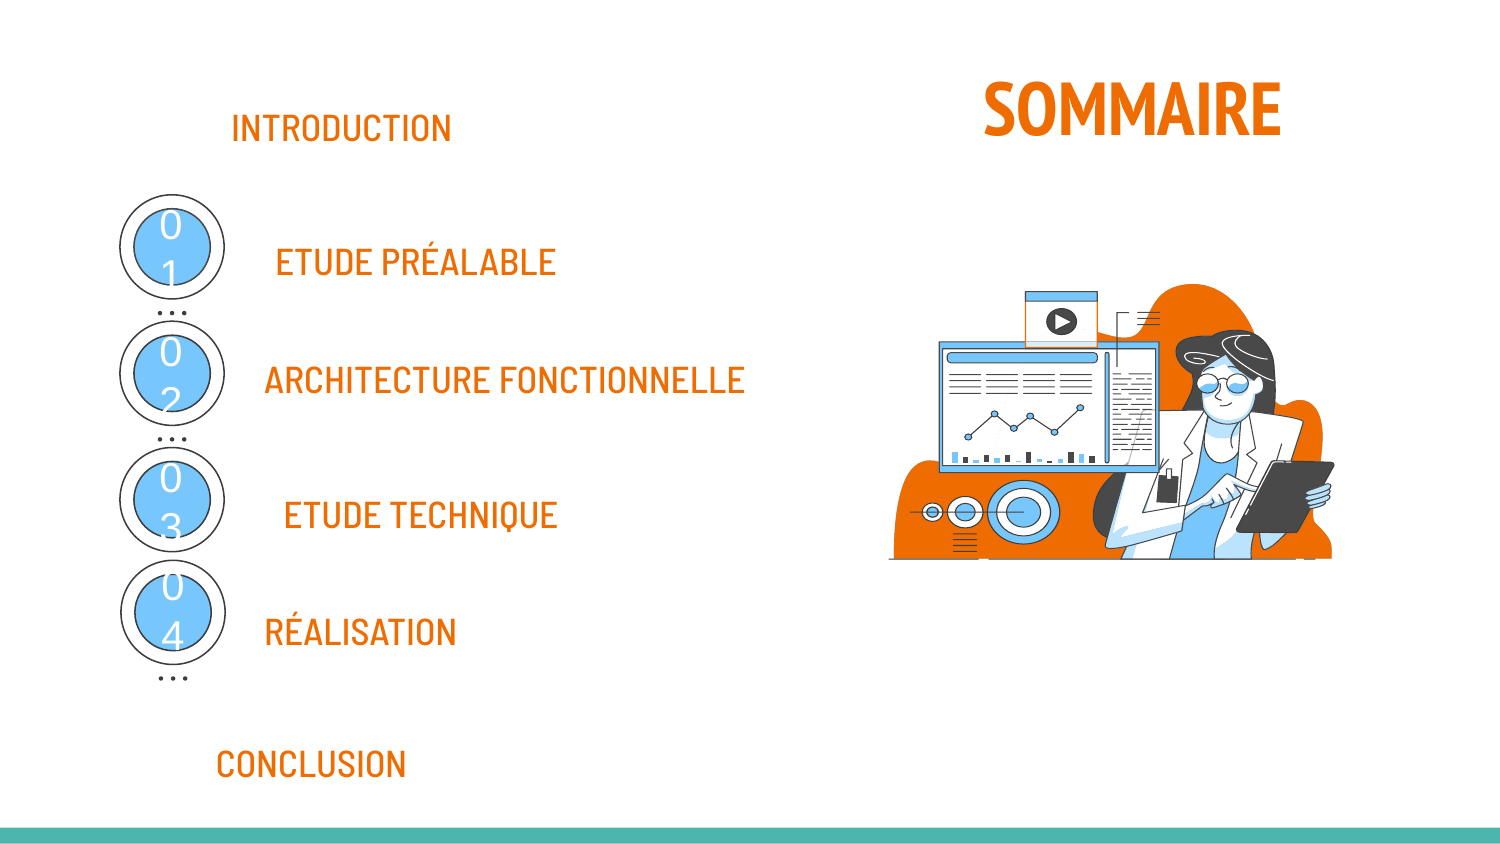

SOMMAIRE
INTRODUCTION

ETUDE PRÉALABLE
01

ARCHITECTURE FONCTIONNELLE
02

ETUDE TECHNIQUE
03

04
RÉALISATION
0
CONCLUSION